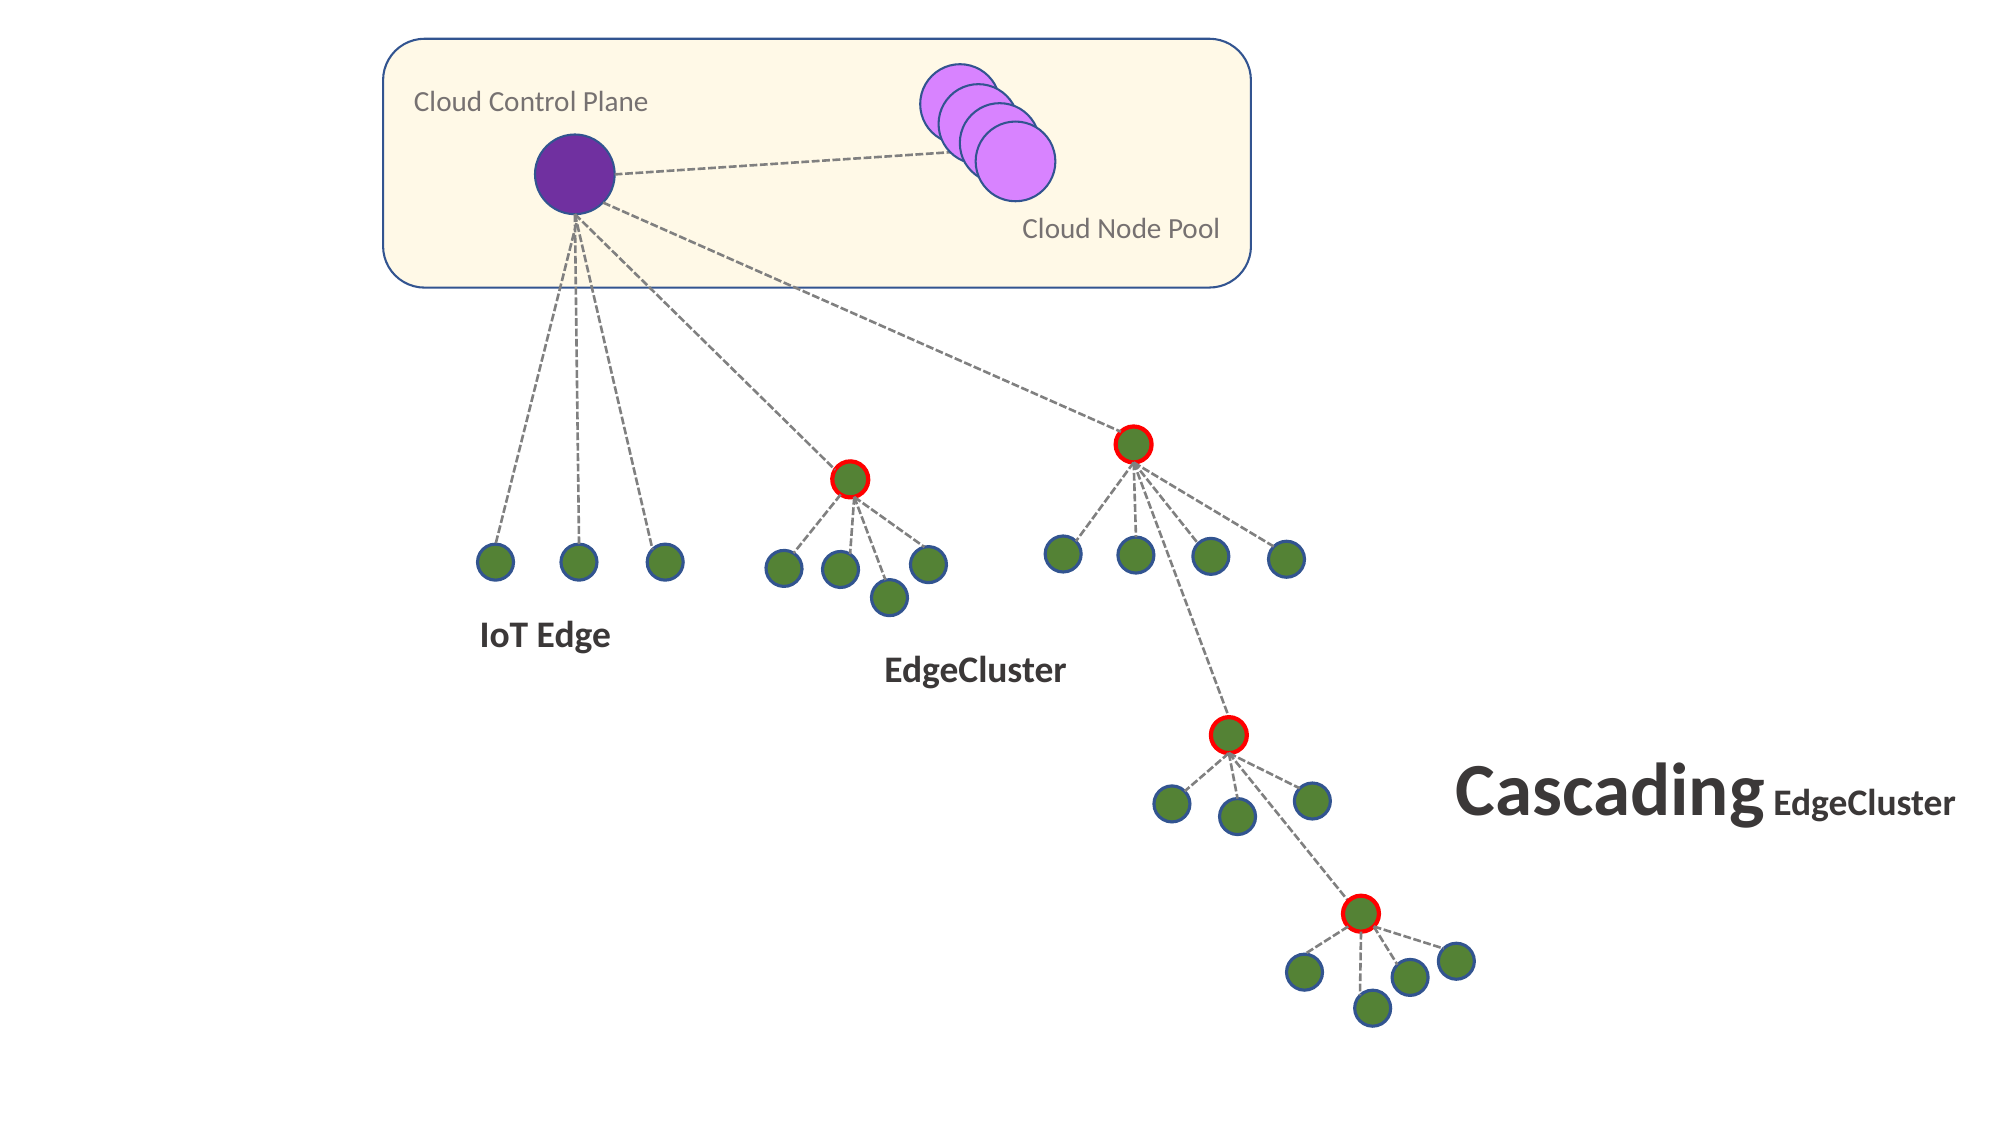

Cloud Control Plane

Cloud Node Pool

IoT Edge
EdgeCluster
Cascading EdgeCluster